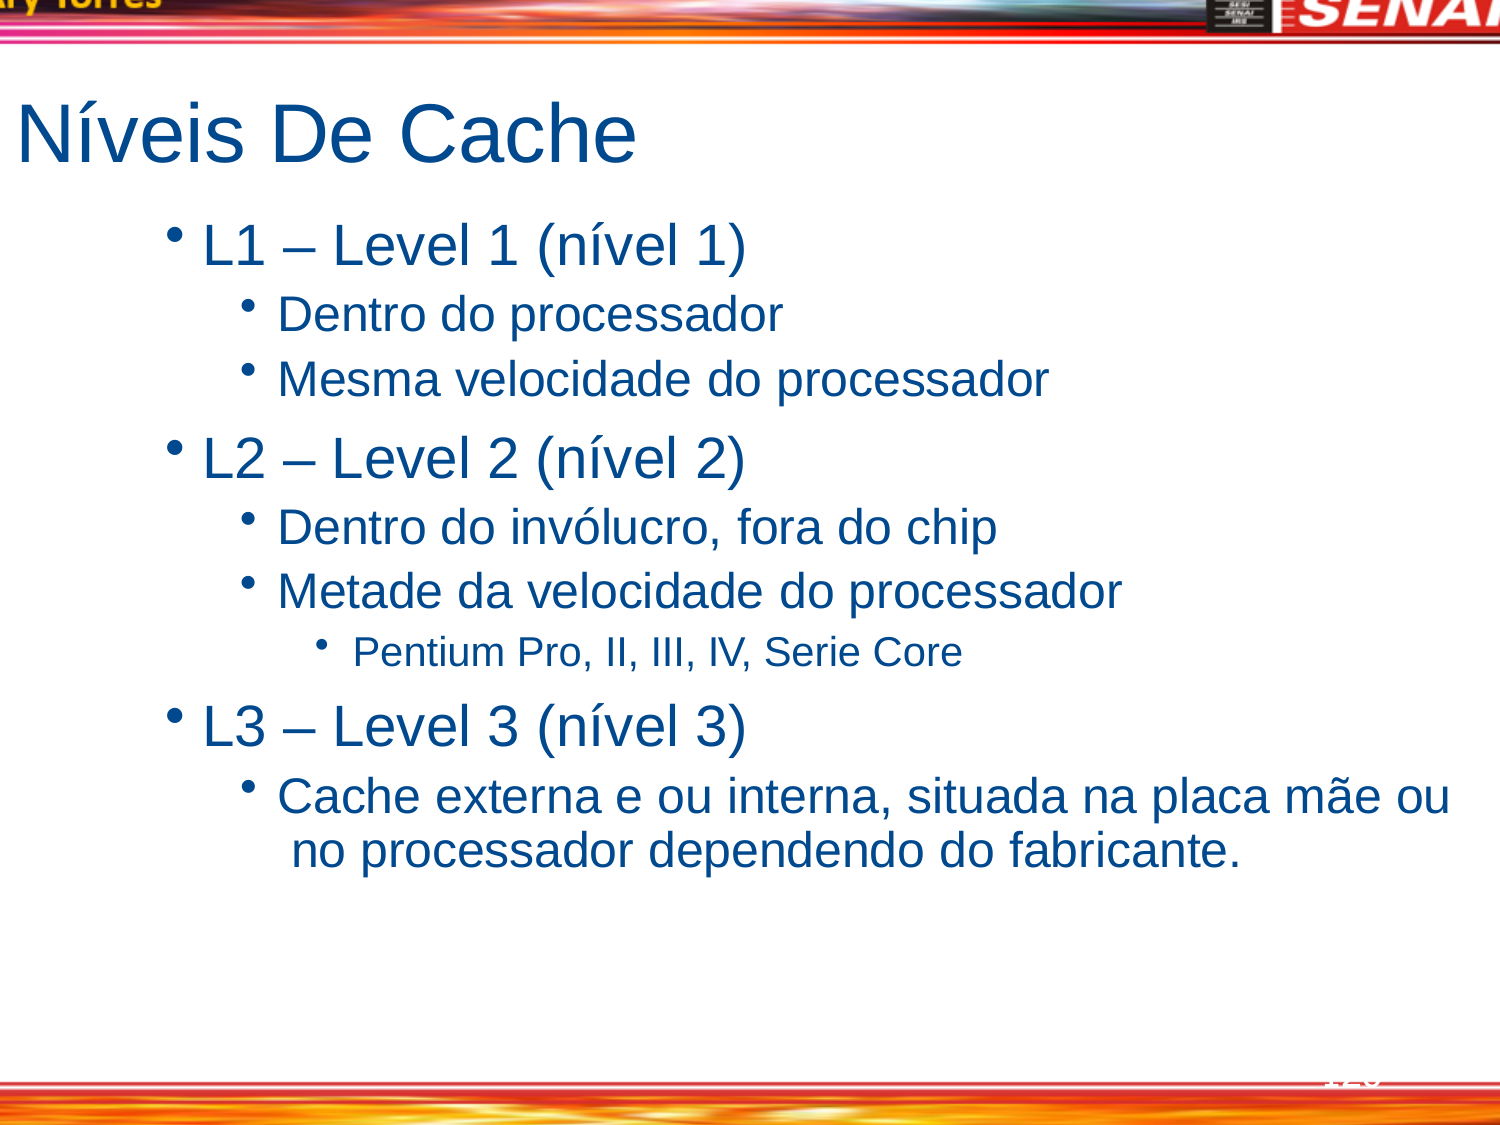

# Níveis De Cache
L1 – Level 1 (nível 1)
Dentro do processador
Mesma velocidade do processador
L2 – Level 2 (nível 2)
Dentro do invólucro, fora do chip
Metade da velocidade do processador
Pentium Pro, II, III, IV, Serie Core
L3 – Level 3 (nível 3)
Cache externa e ou interna, situada na placa mãe ou  no processador dependendo do fabricante.
126